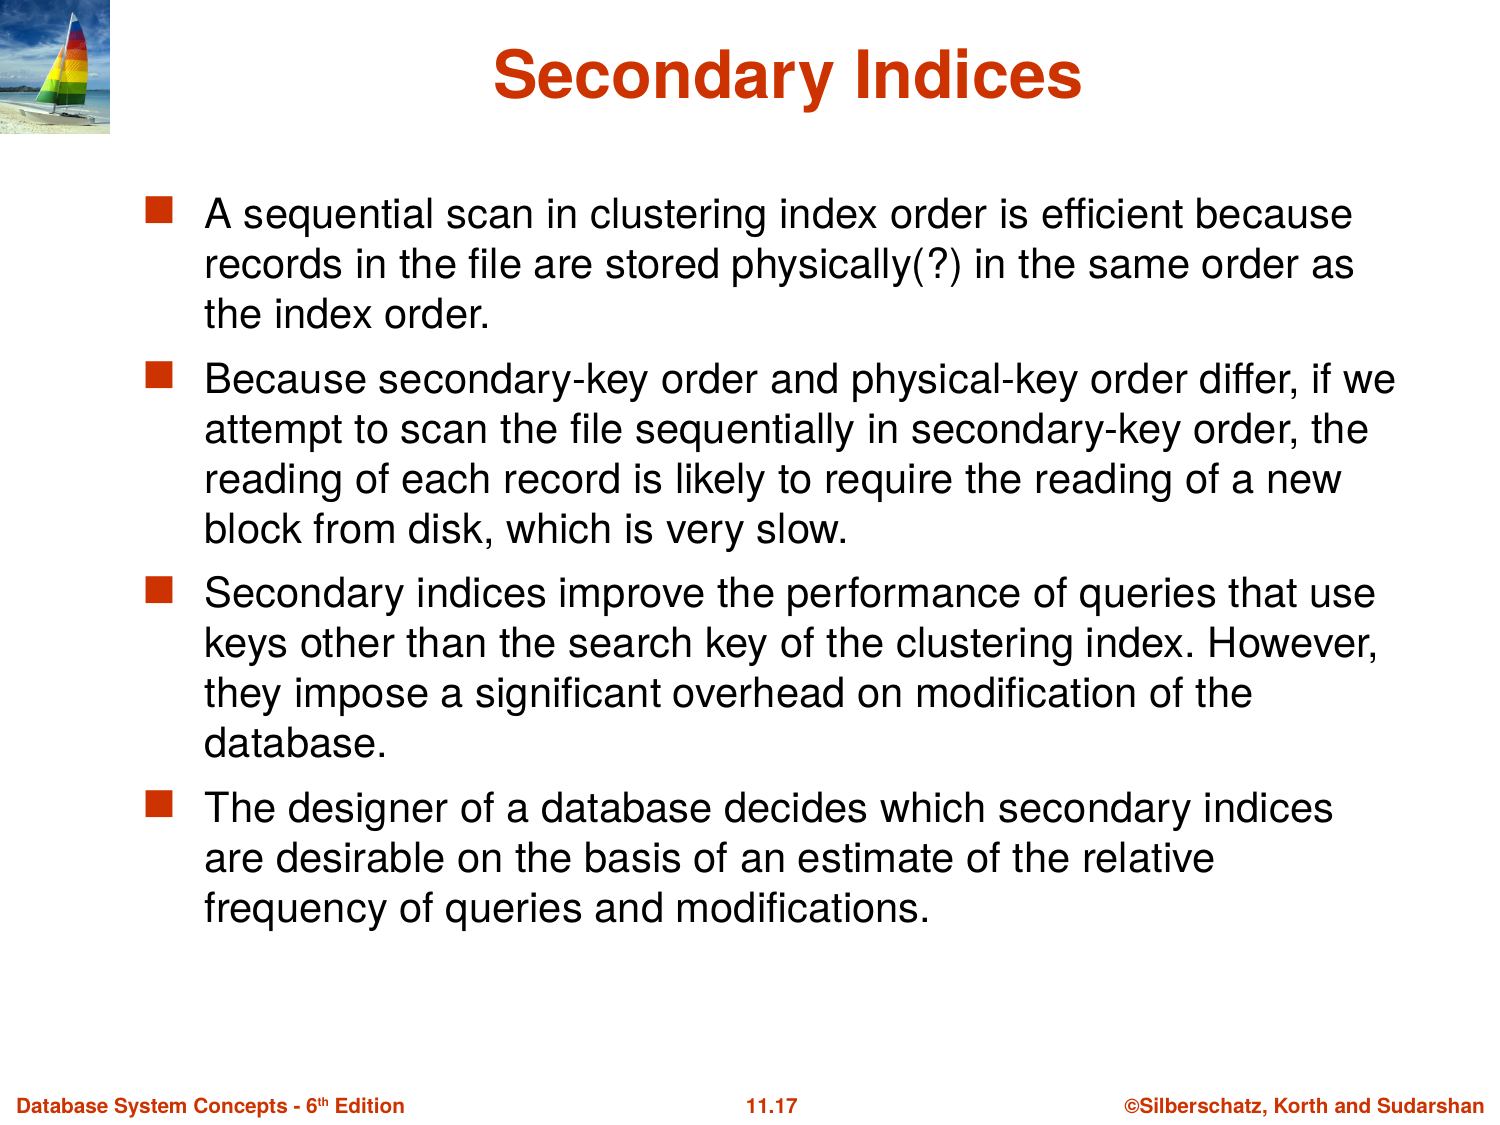

# Secondary Indices
A sequential scan in clustering index order is efficient because records in the file are stored physically(?) in the same order as the index order.
Because secondary-key order and physical-key order differ, if we attempt to scan the file sequentially in secondary-key order, the reading of each record is likely to require the reading of a new block from disk, which is very slow.
Secondary indices improve the performance of queries that use keys other than the search key of the clustering index. However, they impose a significant overhead on modification of the database.
The designer of a database decides which secondary indices are desirable on the basis of an estimate of the relative frequency of queries and modifications.